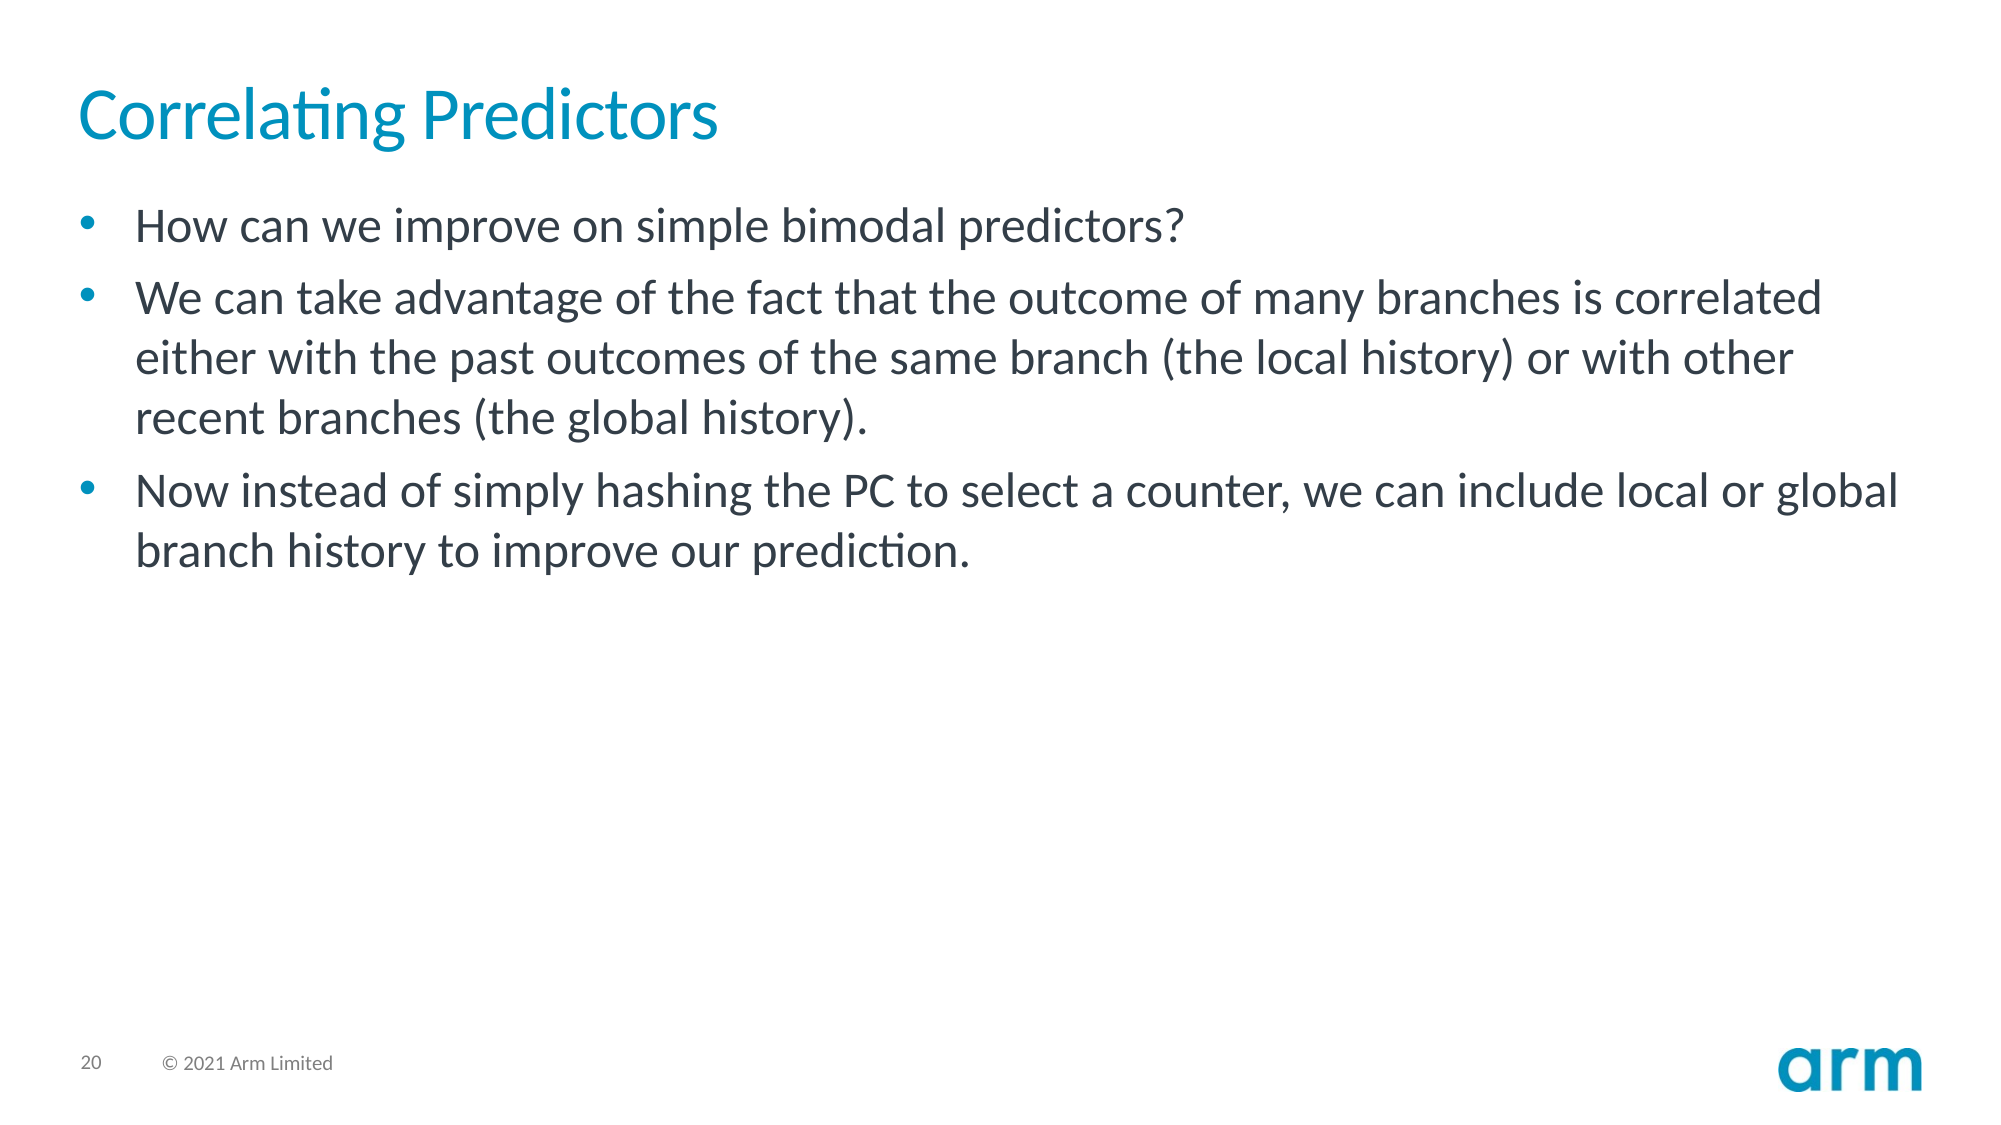

# Correlating Predictors
How can we improve on simple bimodal predictors?
We can take advantage of the fact that the outcome of many branches is correlated either with the past outcomes of the same branch (the local history) or with other recent branches (the global history).
Now instead of simply hashing the PC to select a counter, we can include local or global branch history to improve our prediction.